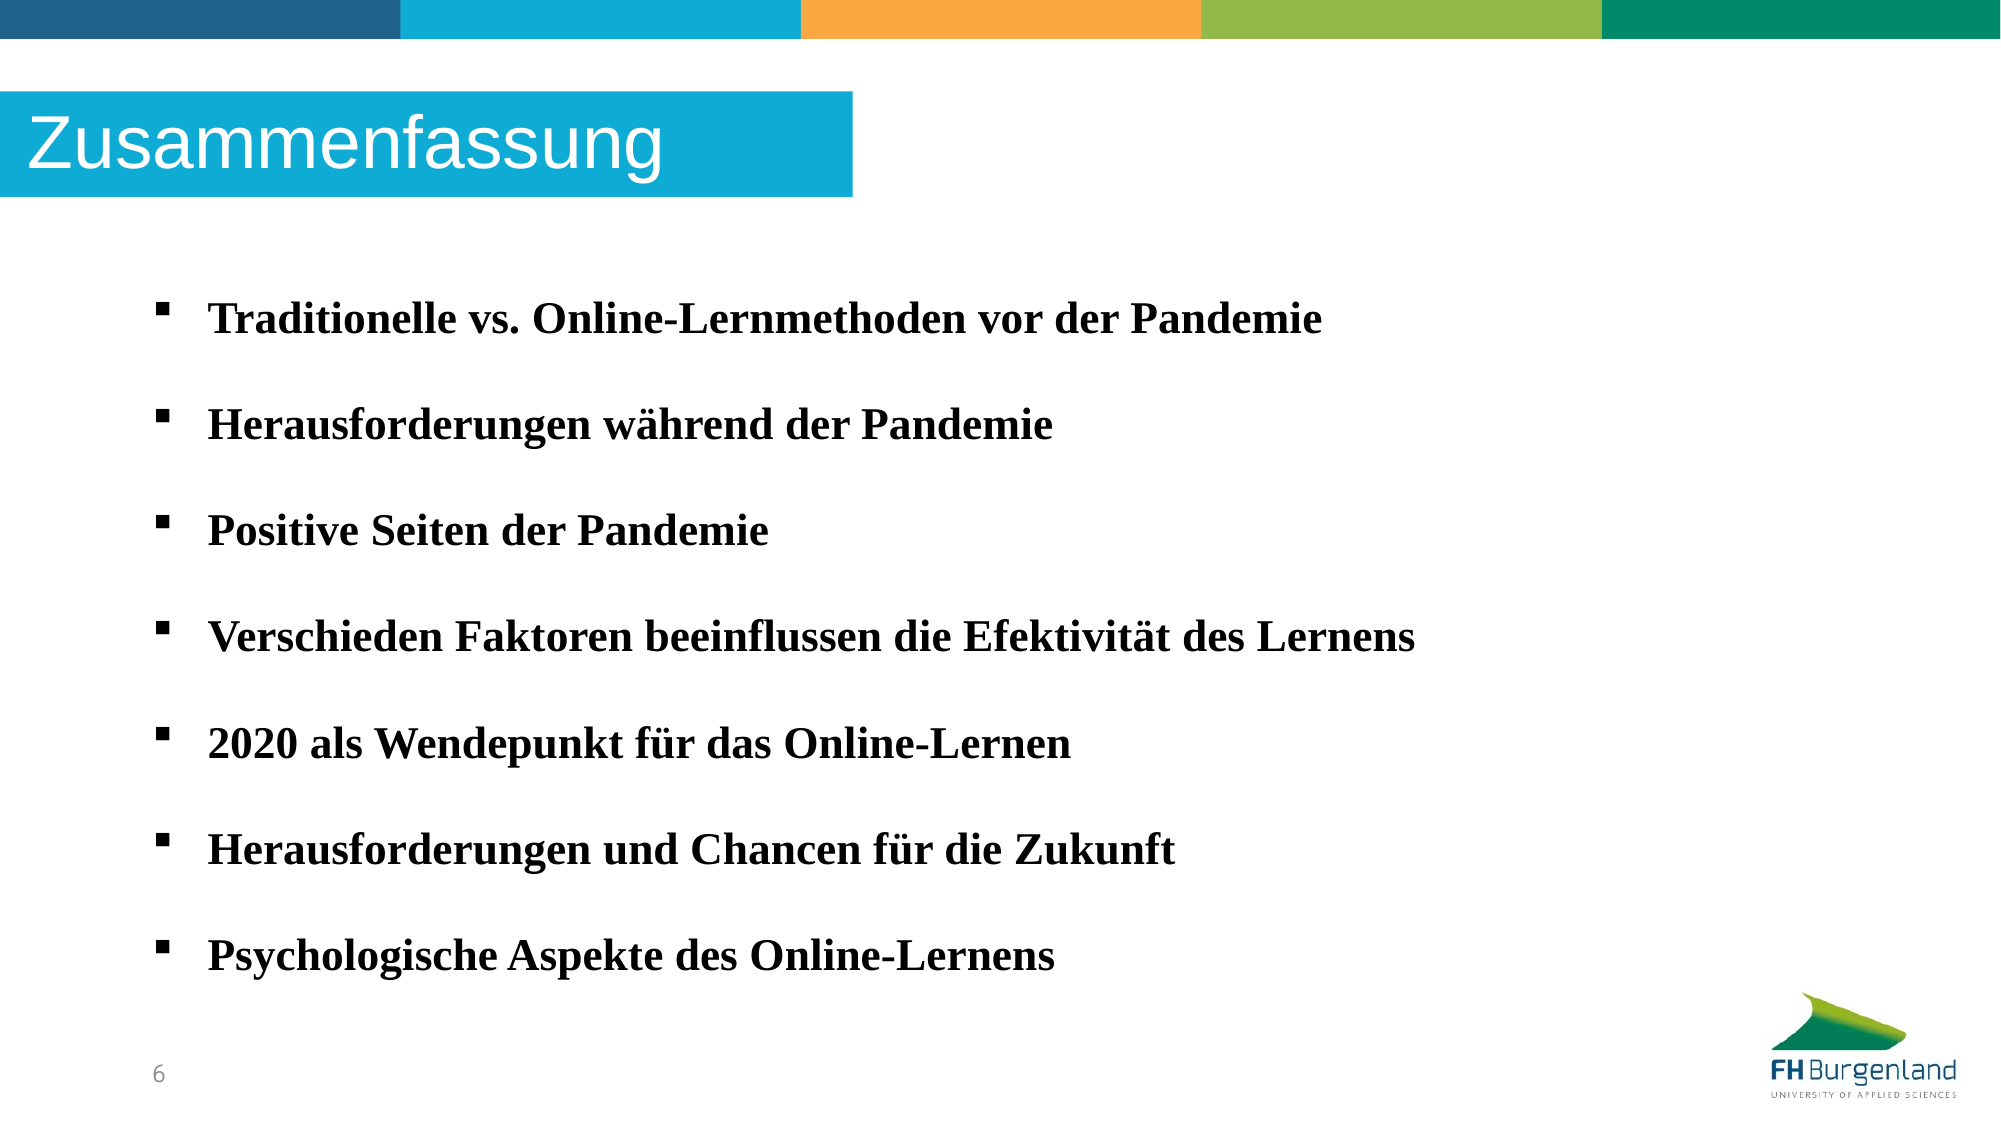

Zusammenfassung
Traditionelle vs. Online-Lernmethoden vor der Pandemie
Herausforderungen während der Pandemie
Positive Seiten der Pandemie
Verschieden Faktoren beeinflussen die Efektivität des Lernens
2020 als Wendepunkt für das Online-Lernen
Herausforderungen und Chancen für die Zukunft
Psychologische Aspekte des Online-Lernens

6